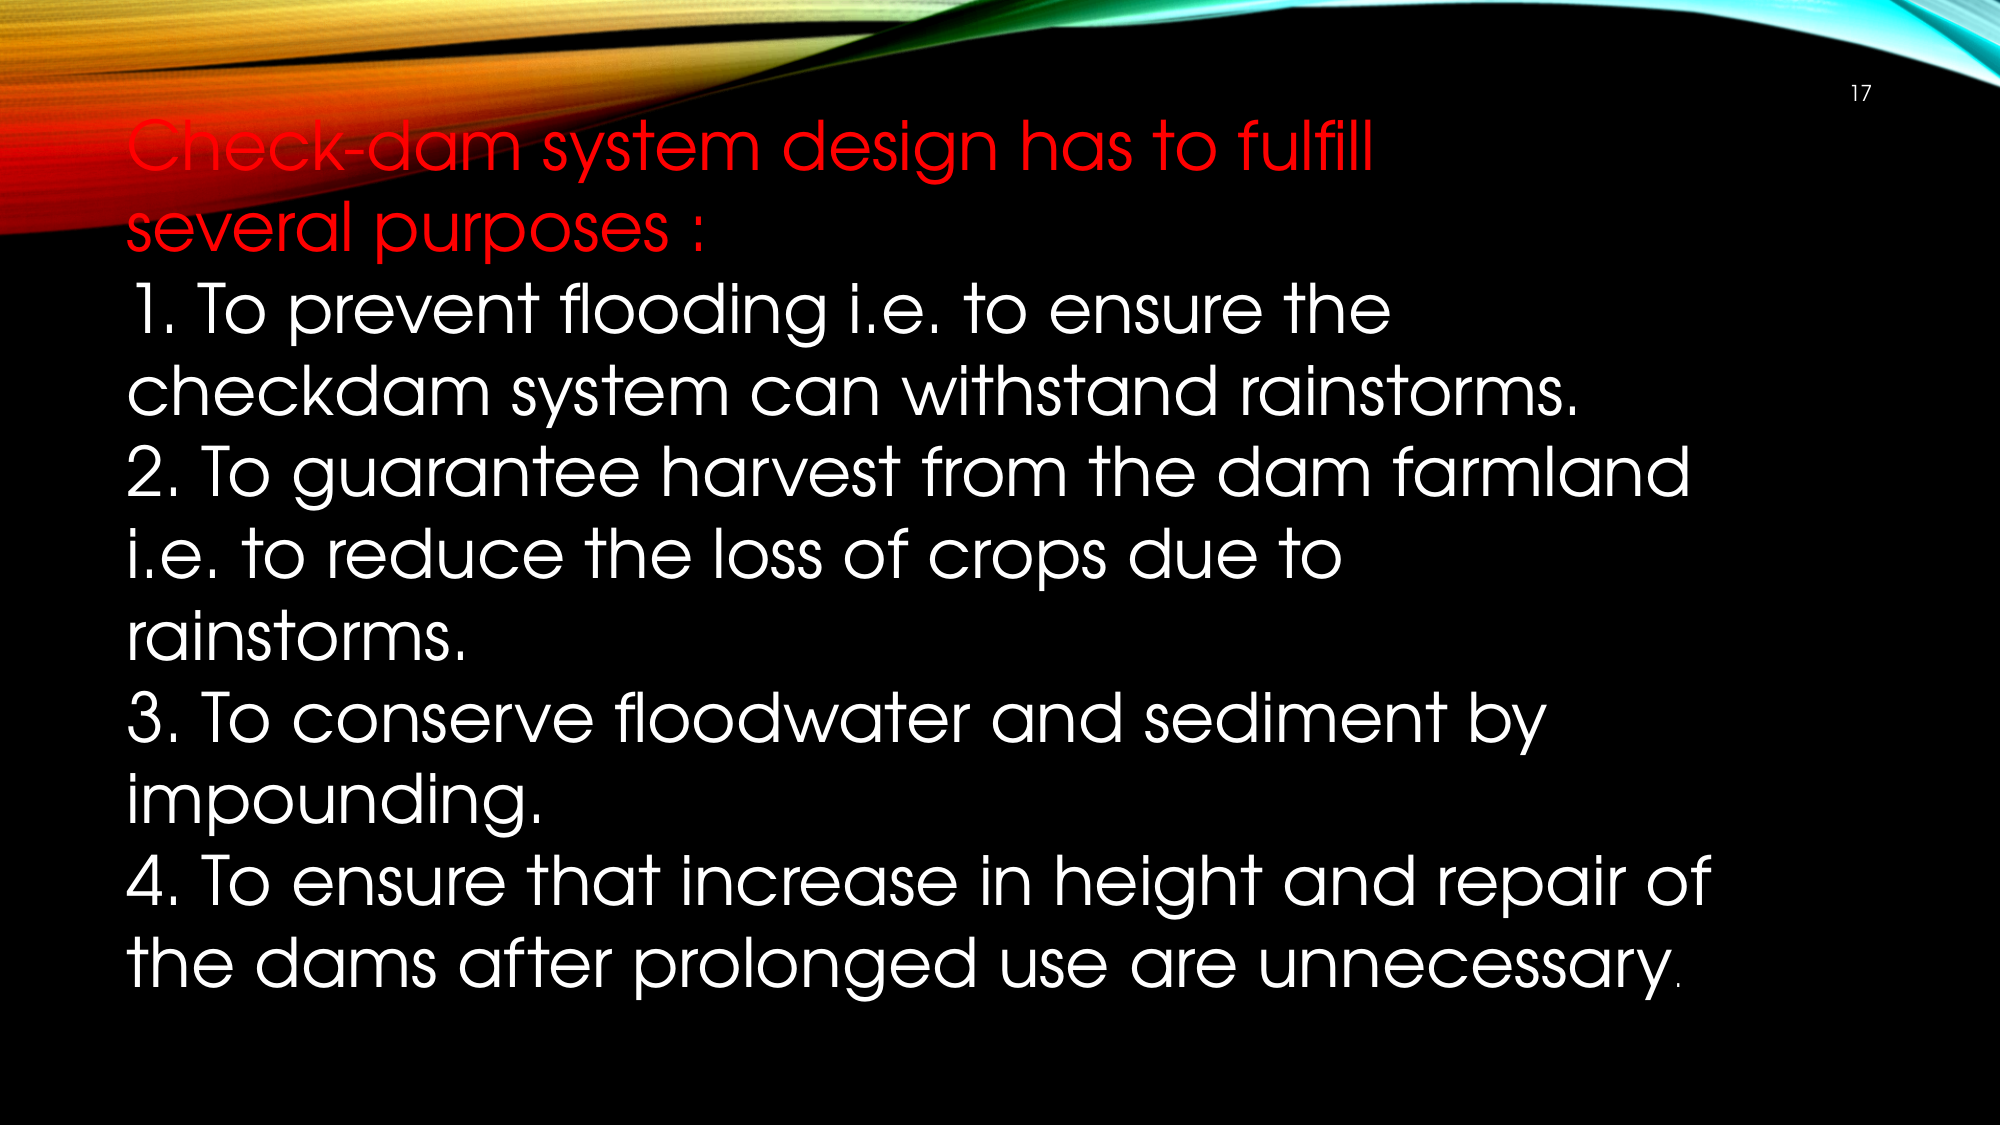

17
Check-dam system design has to fulfill
several purposes :
1. To prevent flooding i.e. to ensure the
checkdam system can withstand rainstorms.
2. To guarantee harvest from the dam farmland
i.e. to reduce the loss of crops due to
rainstorms.
3. To conserve floodwater and sediment by
impounding.
4. To ensure that increase in height and repair of
the dams after prolonged use are unnecessary.